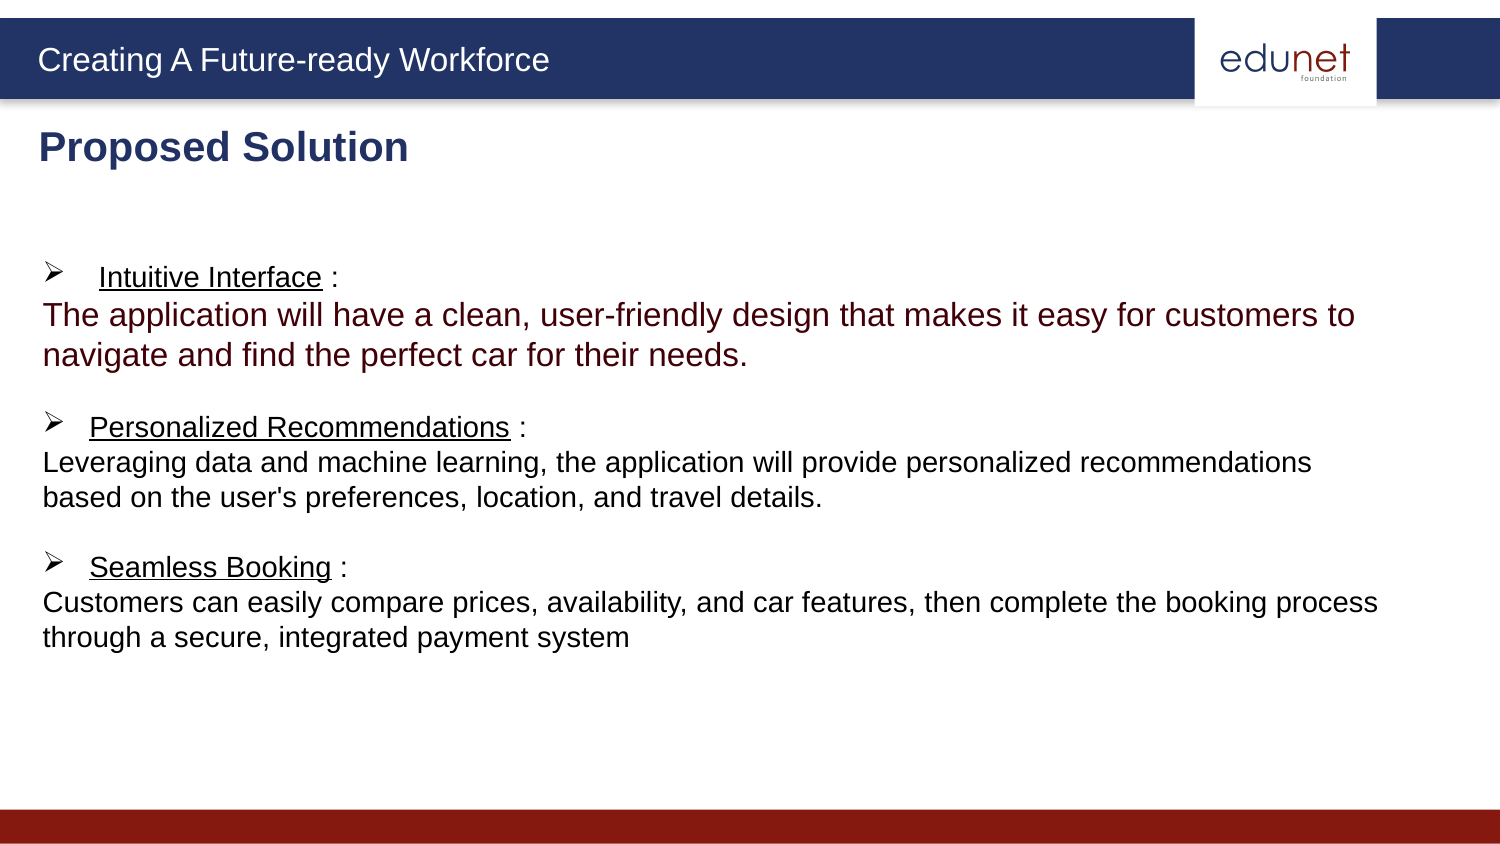

Proposed Solution
Intuitive Interface :
The application will have a clean, user-friendly design that makes it easy for customers to navigate and find the perfect car for their needs.

Personalized Recommendations :
Leveraging data and machine learning, the application will provide personalized recommendations based on the user's preferences, location, and travel details.

Seamless Booking :
Customers can easily compare prices, availability, and car features, then complete the booking process through a secure, integrated payment system